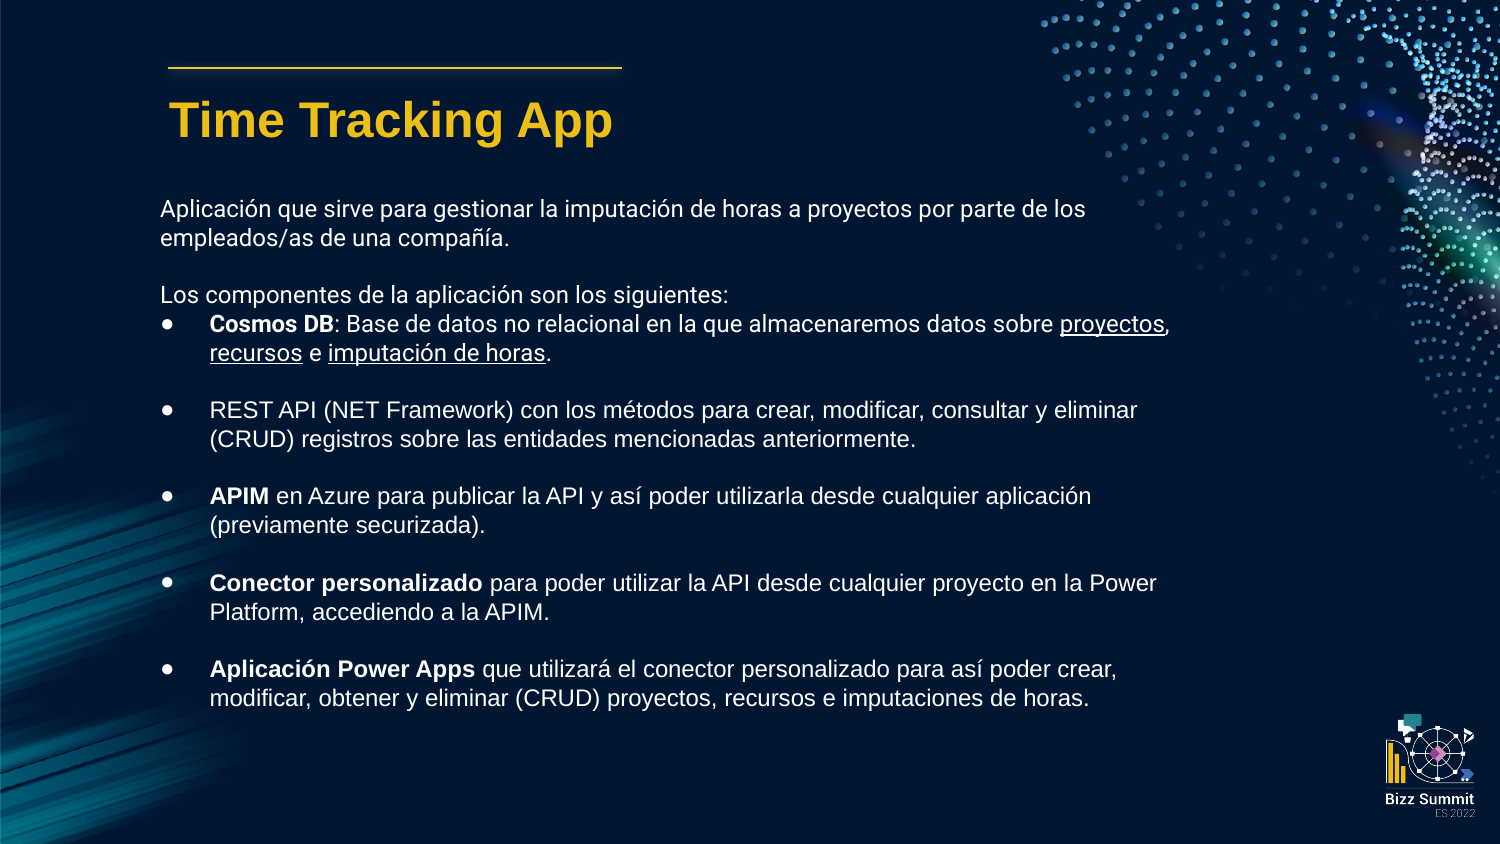

# Time Tracking App
Aplicación que sirve para gestionar la imputación de horas a proyectos por parte de los empleados/as de una compañía.

Los componentes de la aplicación son los siguientes:
Cosmos DB: Base de datos no relacional en la que almacenaremos datos sobre proyectos, recursos e imputación de horas.

REST API (NET Framework) con los métodos para crear, modificar, consultar y eliminar (CRUD) registros sobre las entidades mencionadas anteriormente.

APIM en Azure para publicar la API y así poder utilizarla desde cualquier aplicación (previamente securizada).

Conector personalizado para poder utilizar la API desde cualquier proyecto en la Power Platform, accediendo a la APIM.

Aplicación Power Apps que utilizará el conector personalizado para así poder crear, modificar, obtener y eliminar (CRUD) proyectos, recursos e imputaciones de horas.